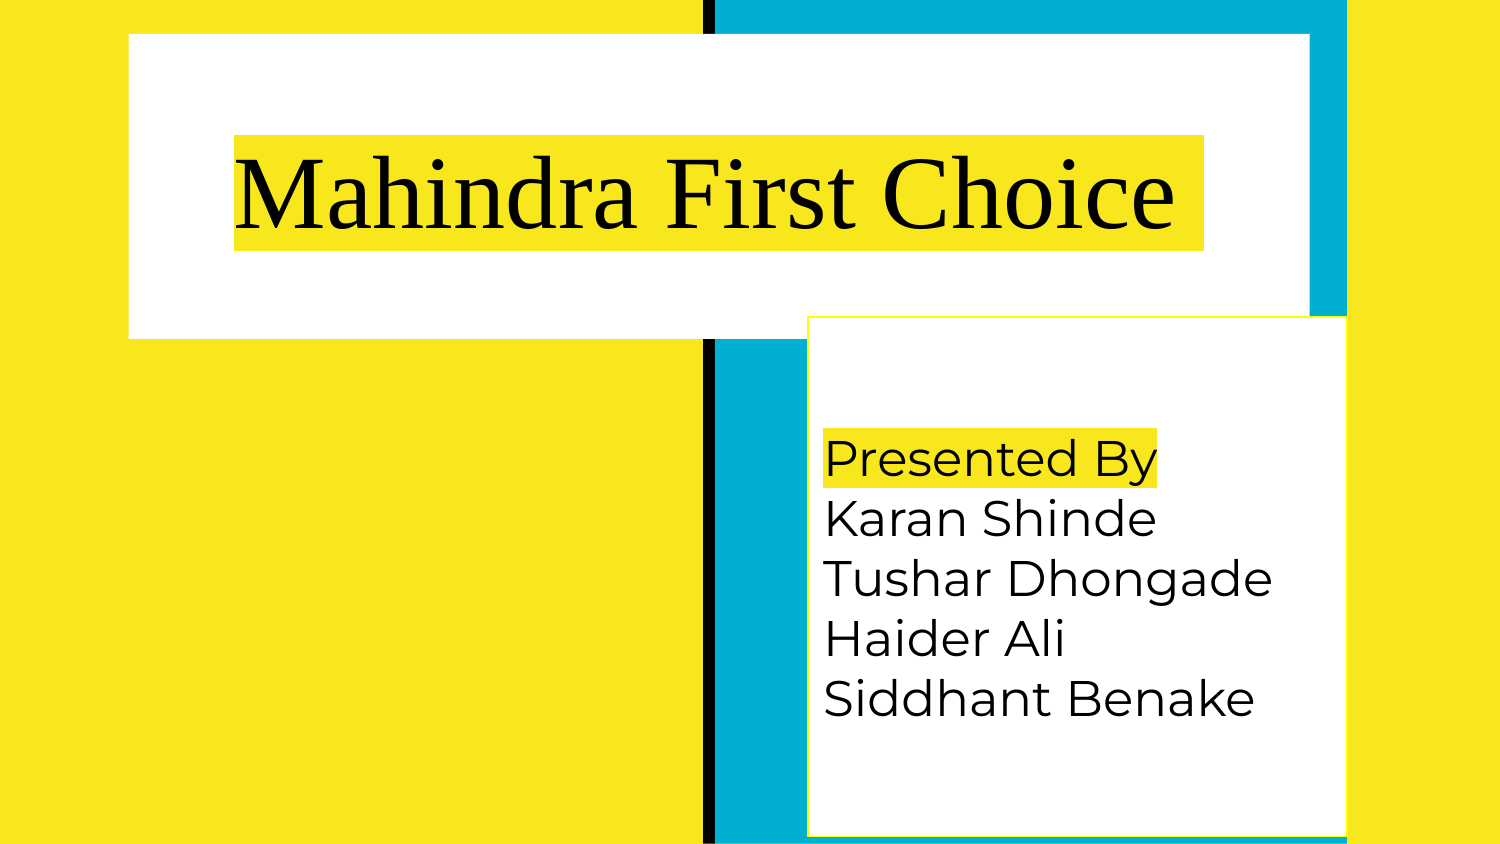

# Mahindra First Choice
Presented By
Karan Shinde
Tushar Dhongade
Haider Ali
Siddhant Benake